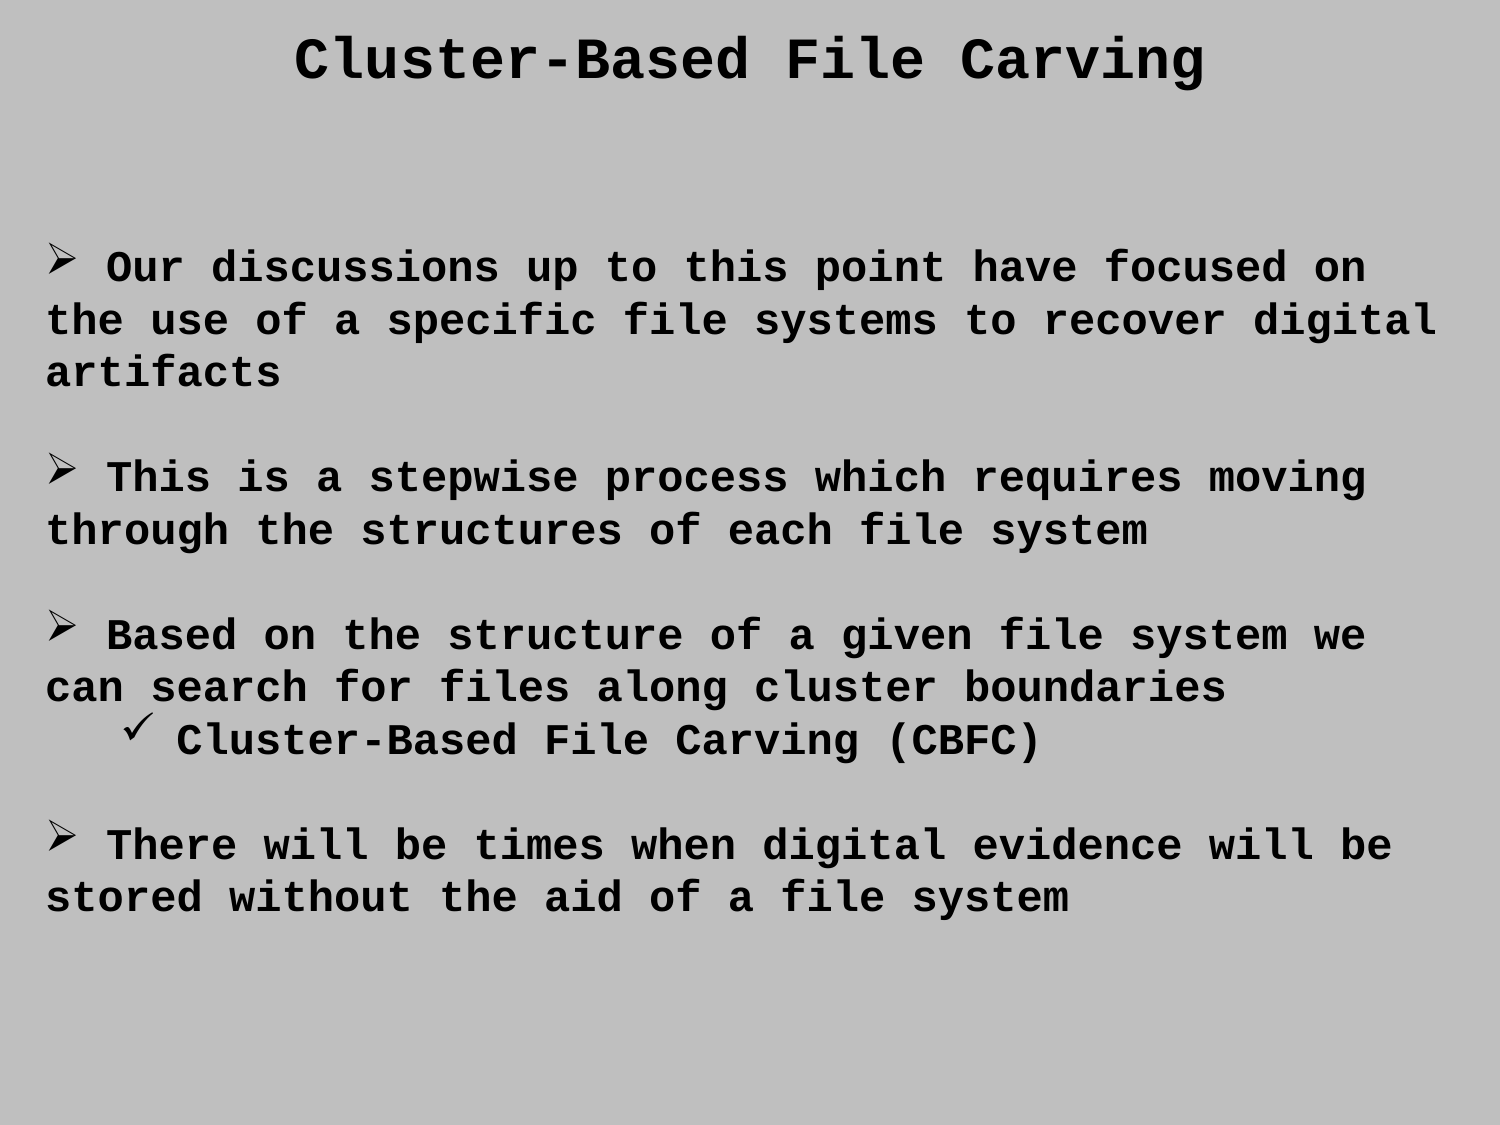

Cluster-Based File Carving
 Our discussions up to this point have focused on the use of a specific file systems to recover digital artifacts

 This is a stepwise process which requires moving through the structures of each file system

 Based on the structure of a given file system we can search for files along cluster boundaries
Cluster-Based File Carving (CBFC)

 There will be times when digital evidence will be stored without the aid of a file system